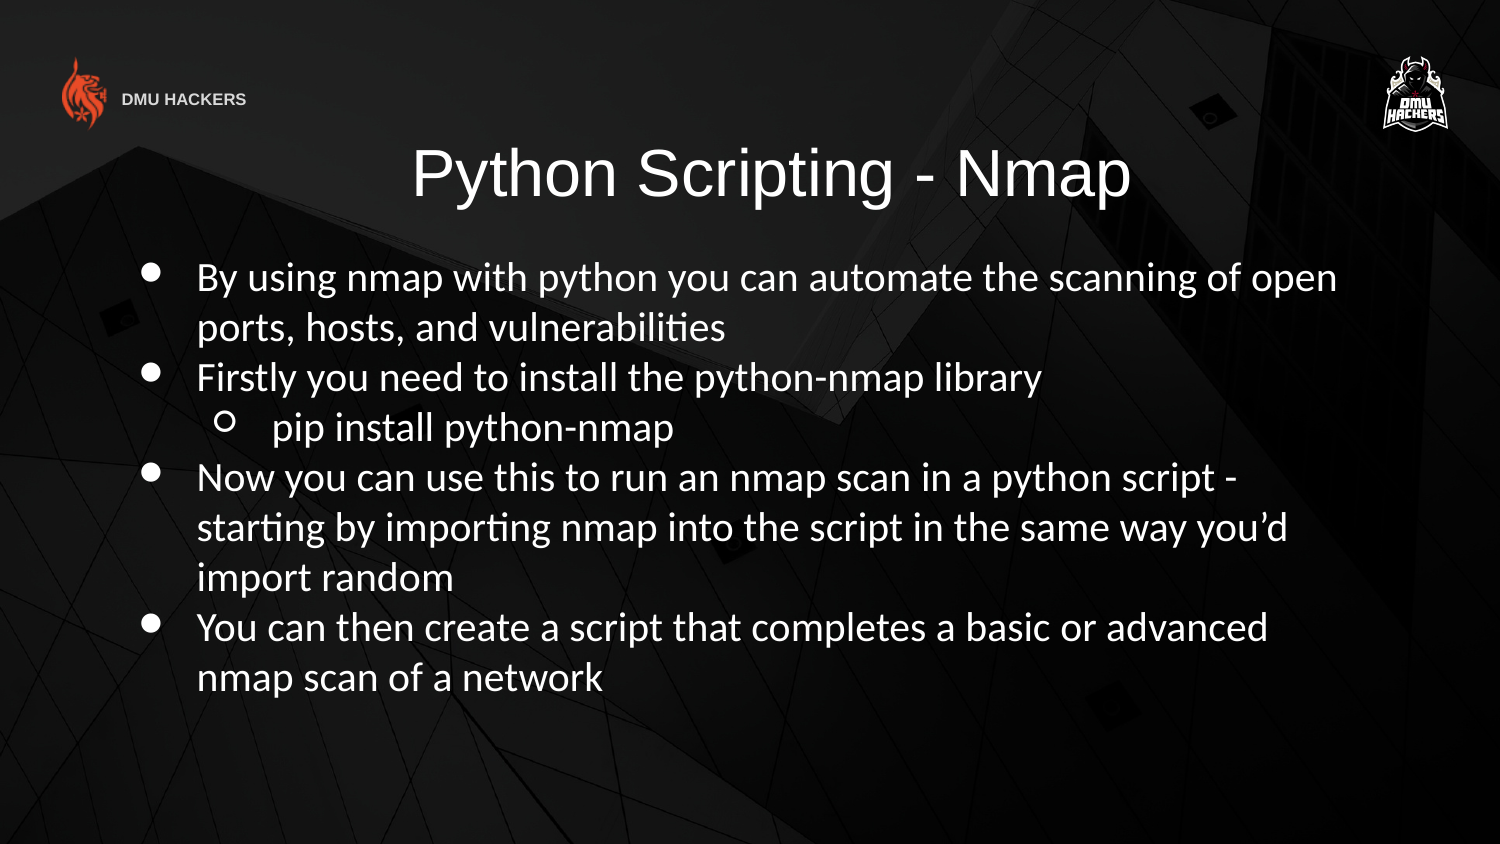

DMU HACKERS
Python Scripting - Nmap
By using nmap with python you can automate the scanning of open ports, hosts, and vulnerabilities
Firstly you need to install the python-nmap library
pip install python-nmap
Now you can use this to run an nmap scan in a python script - starting by importing nmap into the script in the same way you’d import random
You can then create a script that completes a basic or advanced nmap scan of a network